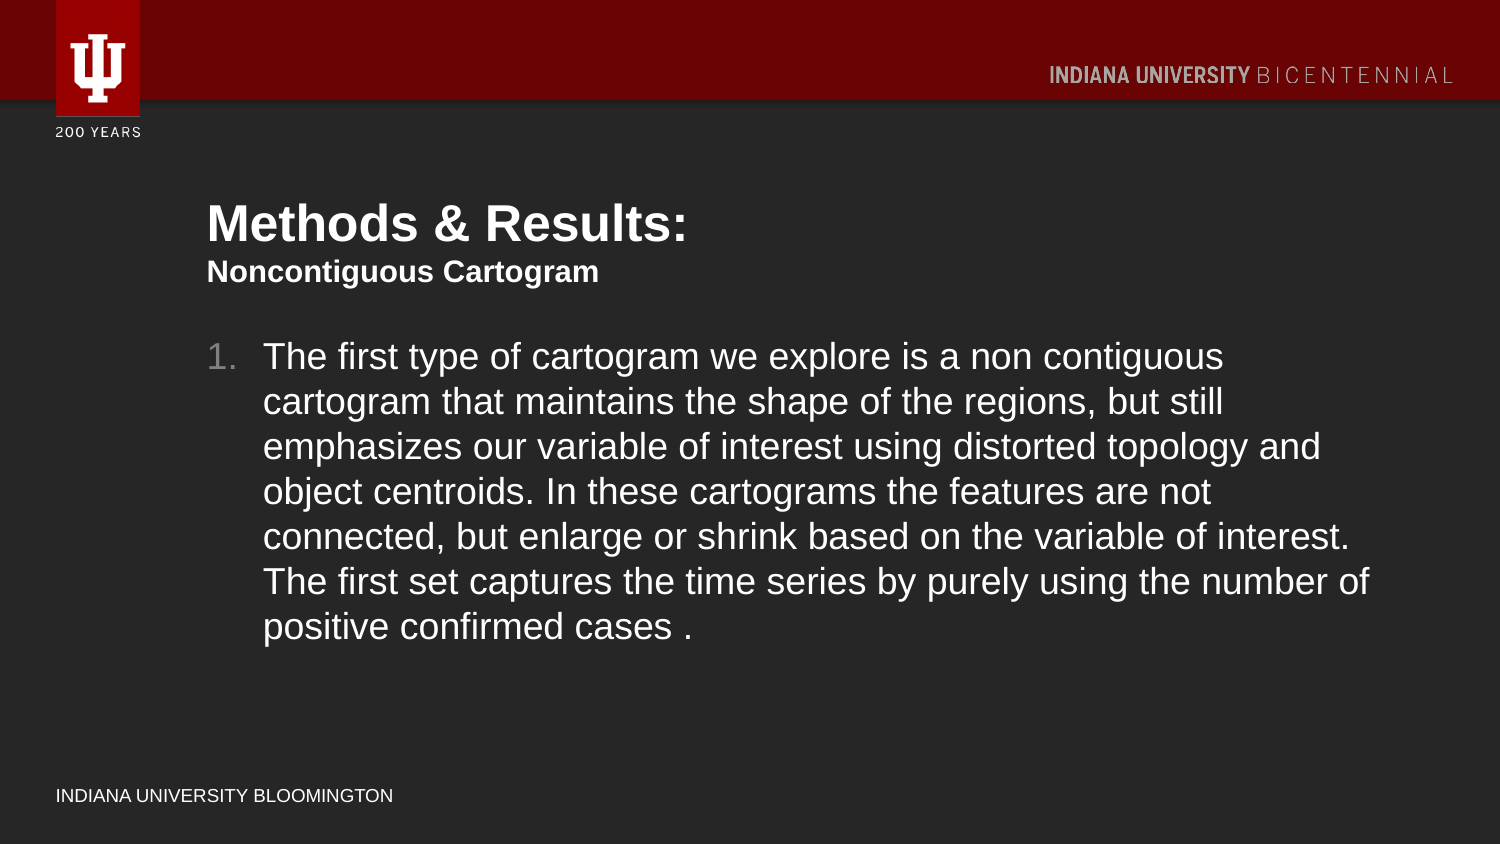

# Methods & Results: Noncontiguous Cartogram
The first type of cartogram we explore is a non contiguous cartogram that maintains the shape of the regions, but still emphasizes our variable of interest using distorted topology and object centroids. In these cartograms the features are not connected, but enlarge or shrink based on the variable of interest. The first set captures the time series by purely using the number of positive confirmed cases .